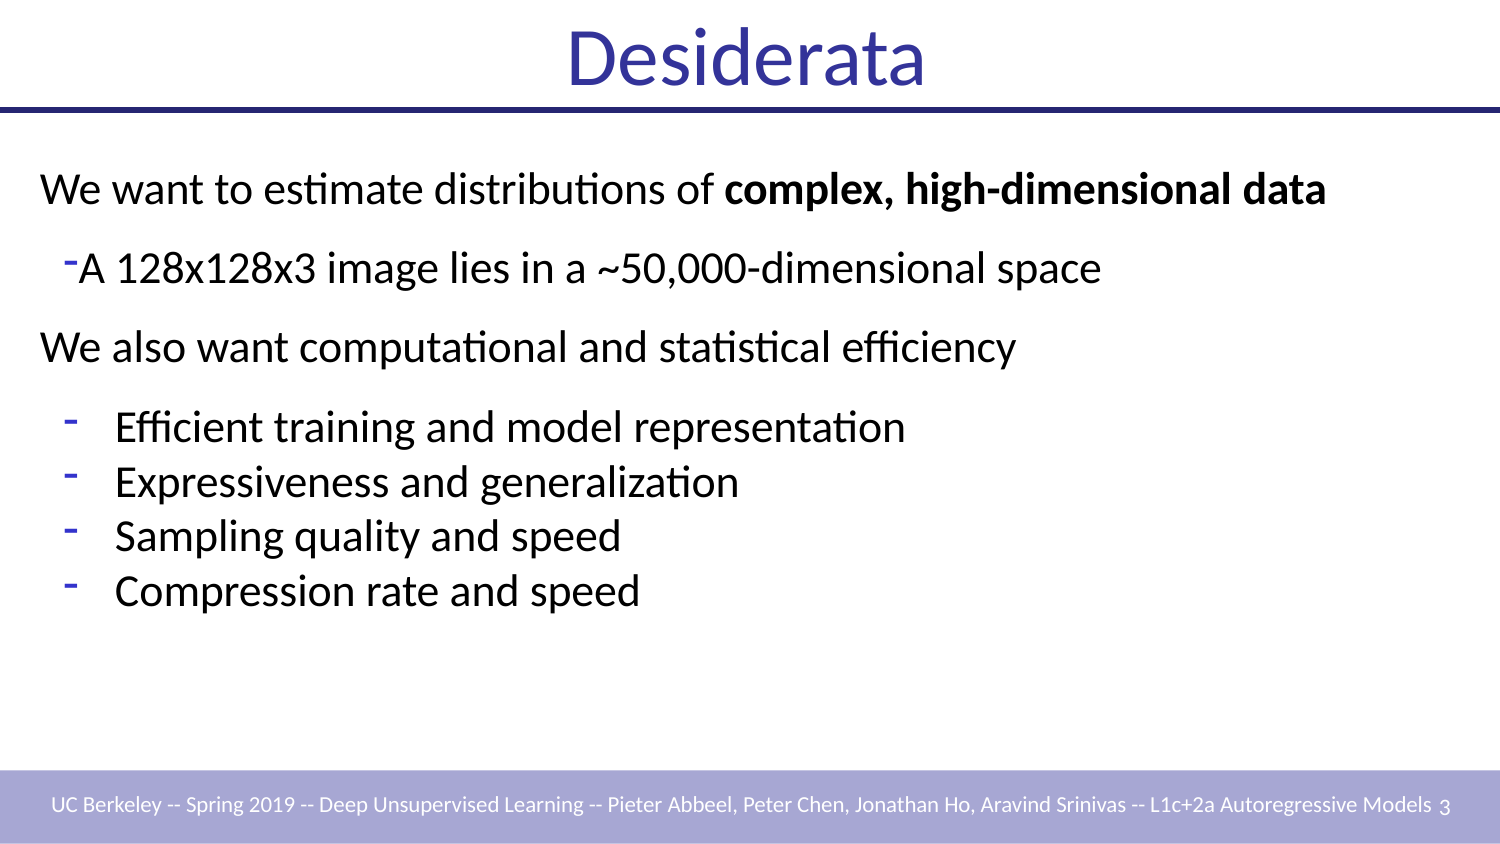

# Desiderata
We want to estimate distributions of complex, high-dimensional data
A 128x128x3 image lies in a ~50,000-dimensional space  We also want computational and statistical efficiency
Efficient training and model representation
Expressiveness and generalization
Sampling quality and speed
Compression rate and speed
UC Berkeley -- Spring 2019 -- Deep Unsupervised Learning -- Pieter Abbeel, Peter Chen, Jonathan Ho, Aravind Srinivas -- L1c+2a Autoregressive Models 3